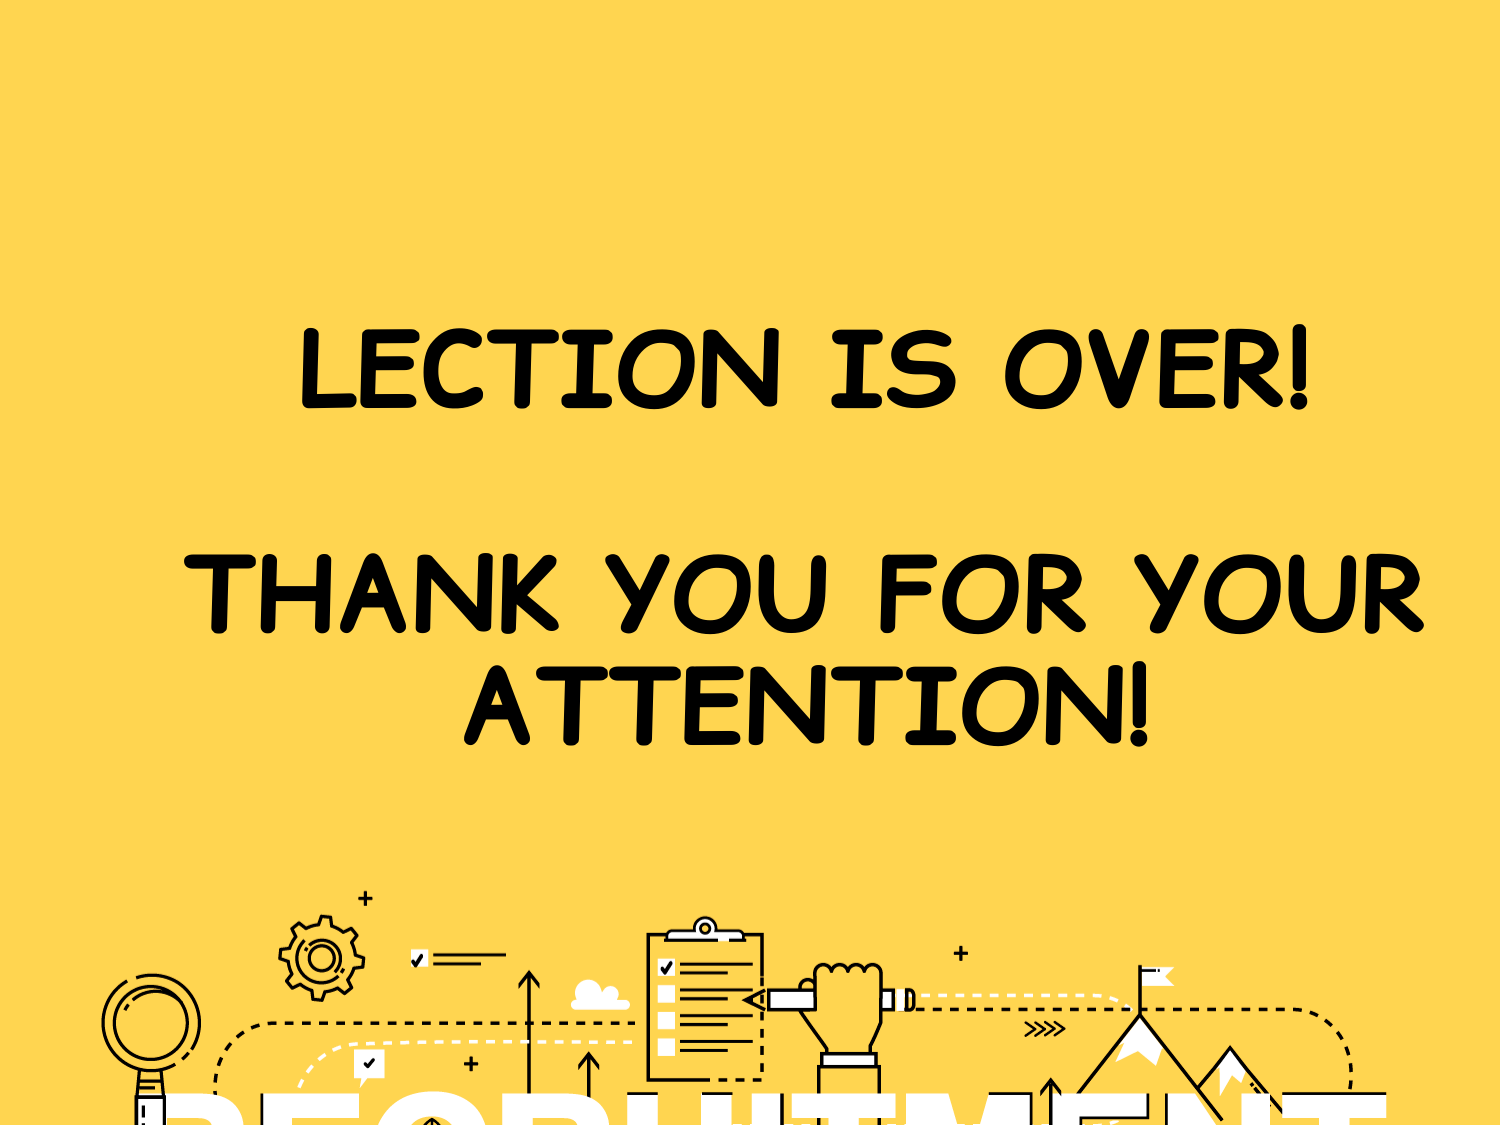

# Lection is over! Thank you for your attention!